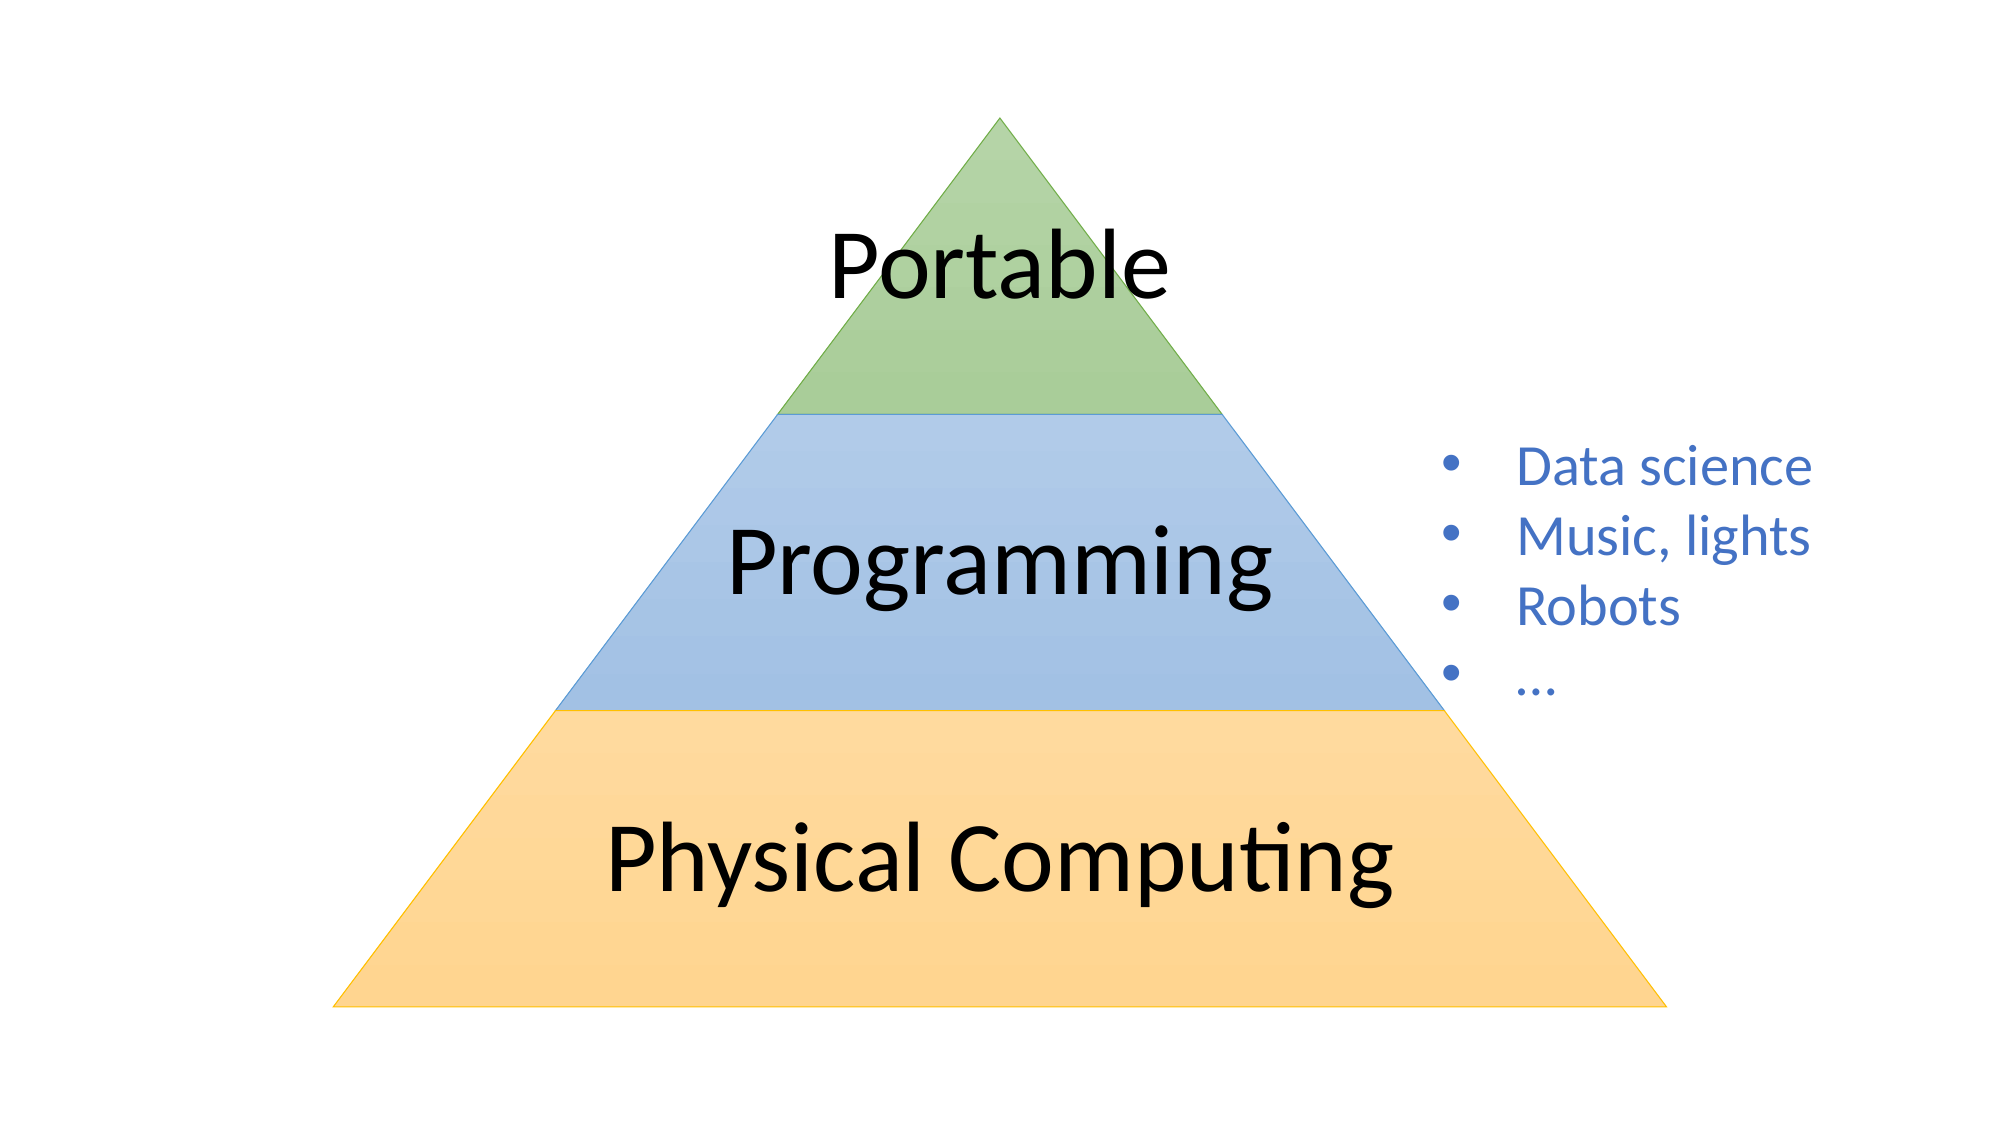

Portable
Programming
Data science
Music, lights
Robots
…

Physical Computing